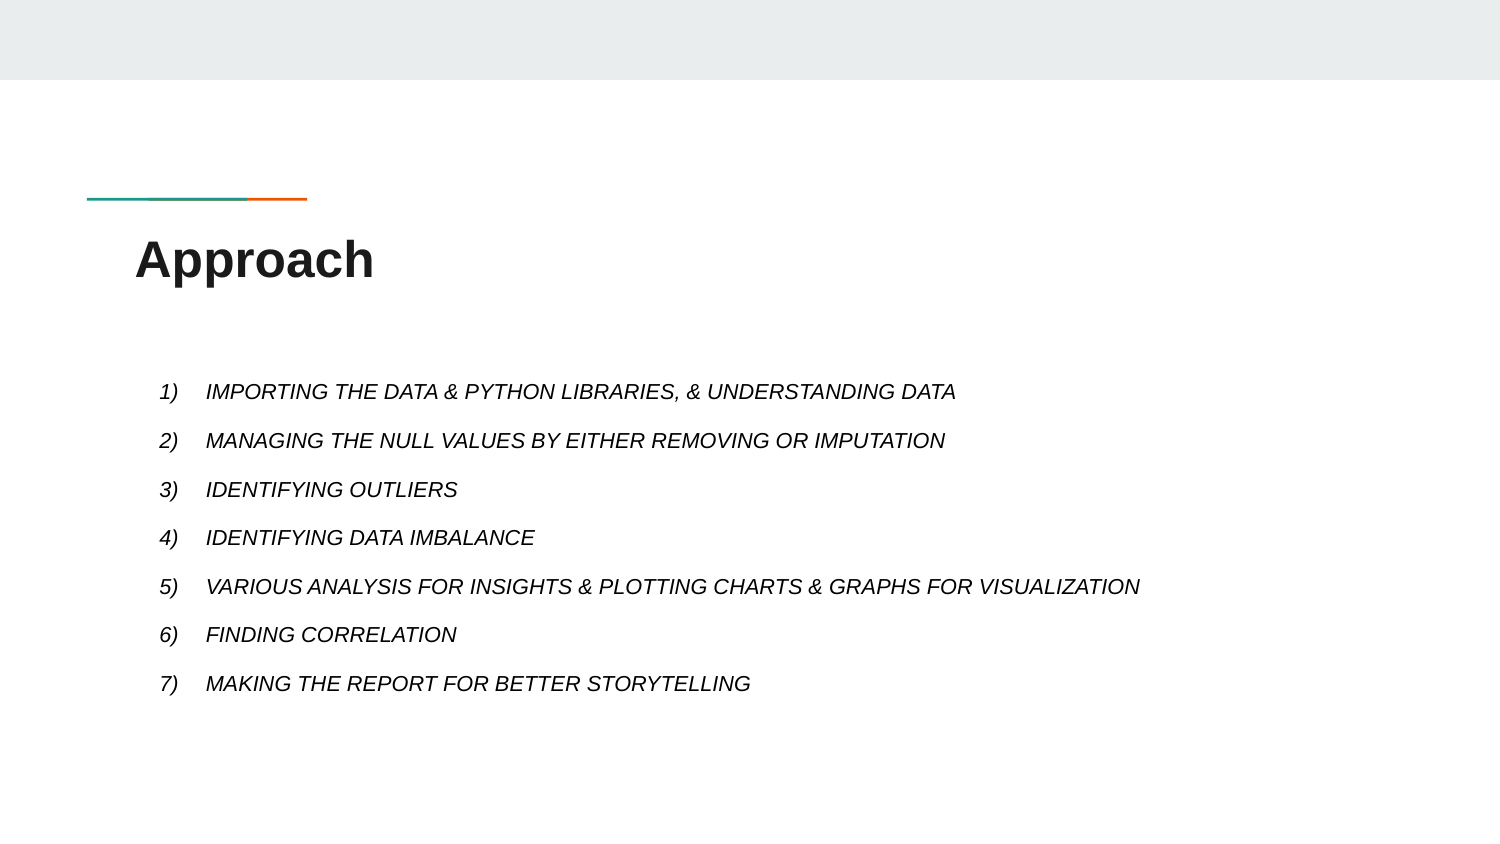

# Approach
IMPORTING THE DATA & PYTHON LIBRARIES, & UNDERSTANDING DATA
MANAGING THE NULL VALUES BY EITHER REMOVING OR IMPUTATION
IDENTIFYING OUTLIERS
IDENTIFYING DATA IMBALANCE
VARIOUS ANALYSIS FOR INSIGHTS & PLOTTING CHARTS & GRAPHS FOR VISUALIZATION
FINDING CORRELATION
MAKING THE REPORT FOR BETTER STORYTELLING